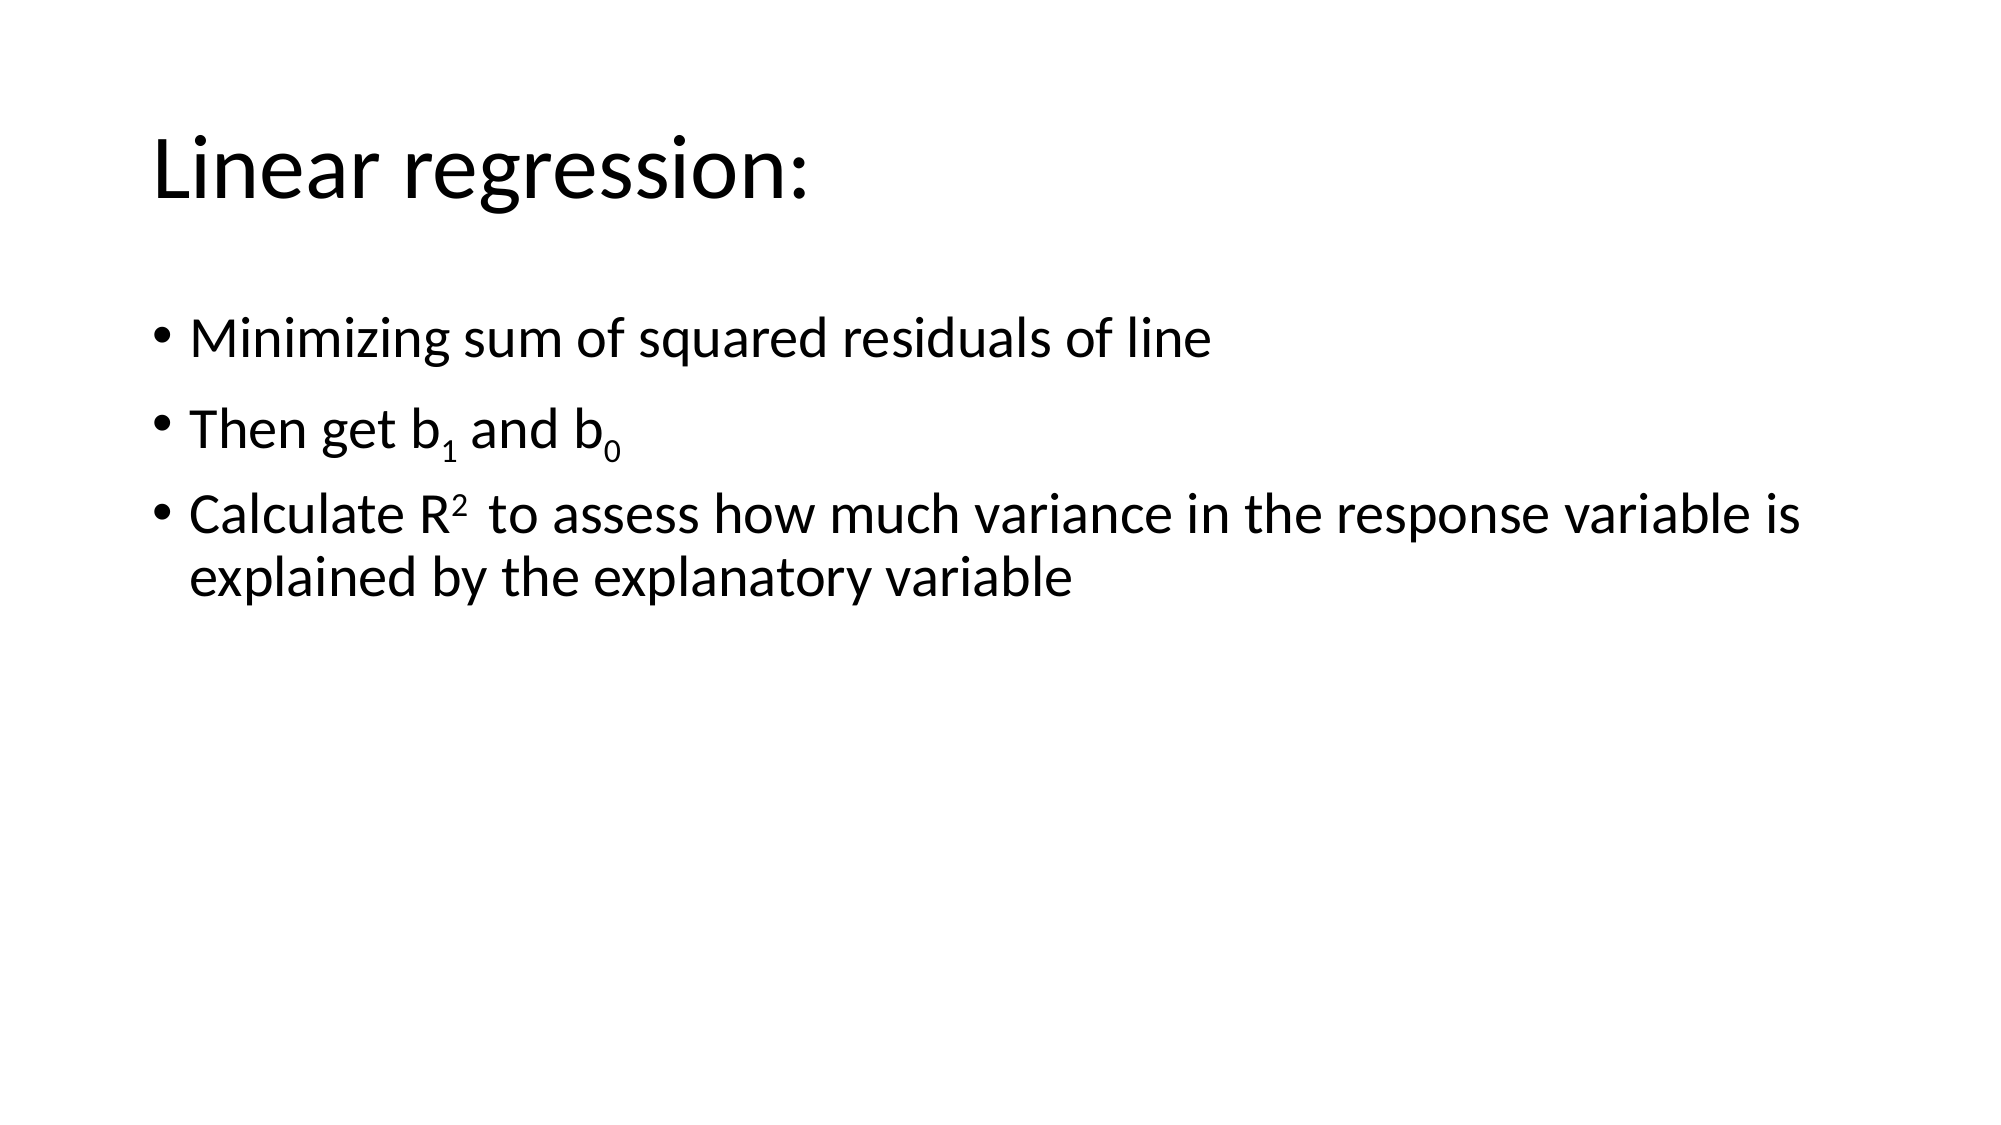

# Linear regression:
Minimizing sum of squared residuals of line
Then get b1 and b0
Calculate R2  to assess how much variance in the response variable is explained by the explanatory variable